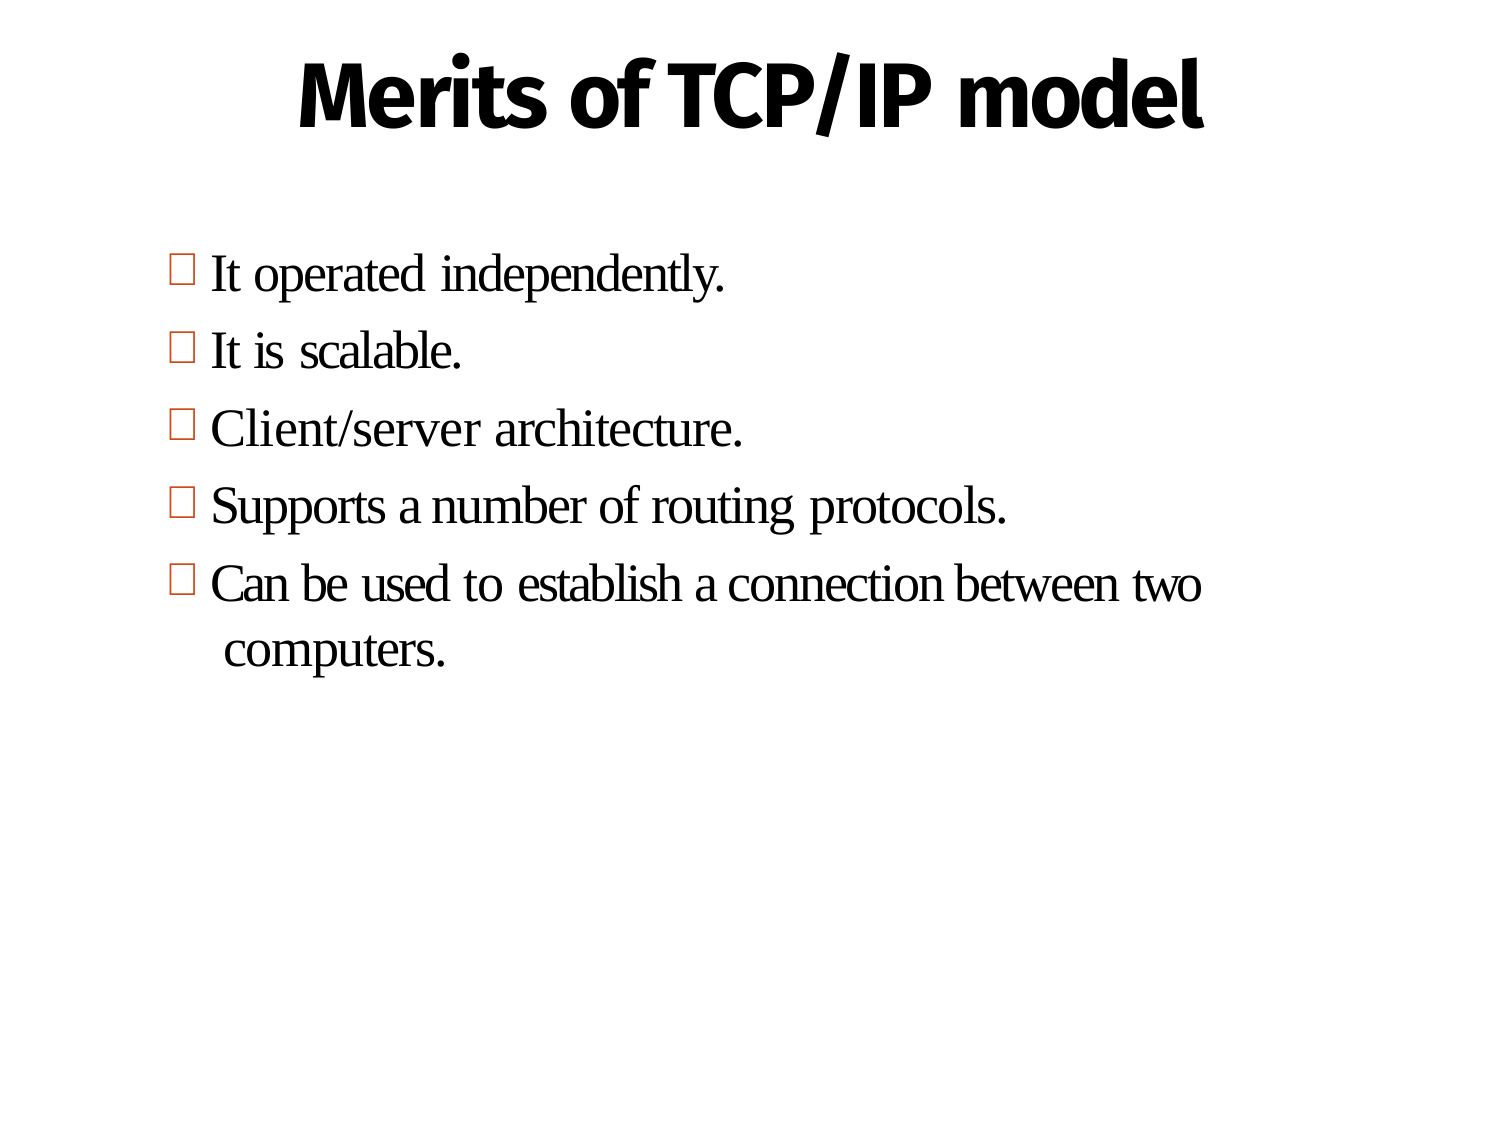

# Merits of TCP/IP model
It operated independently.
It is scalable.
Client/server architecture.
Supports a number of routing protocols.
Can be used to establish a connection between two  computers.